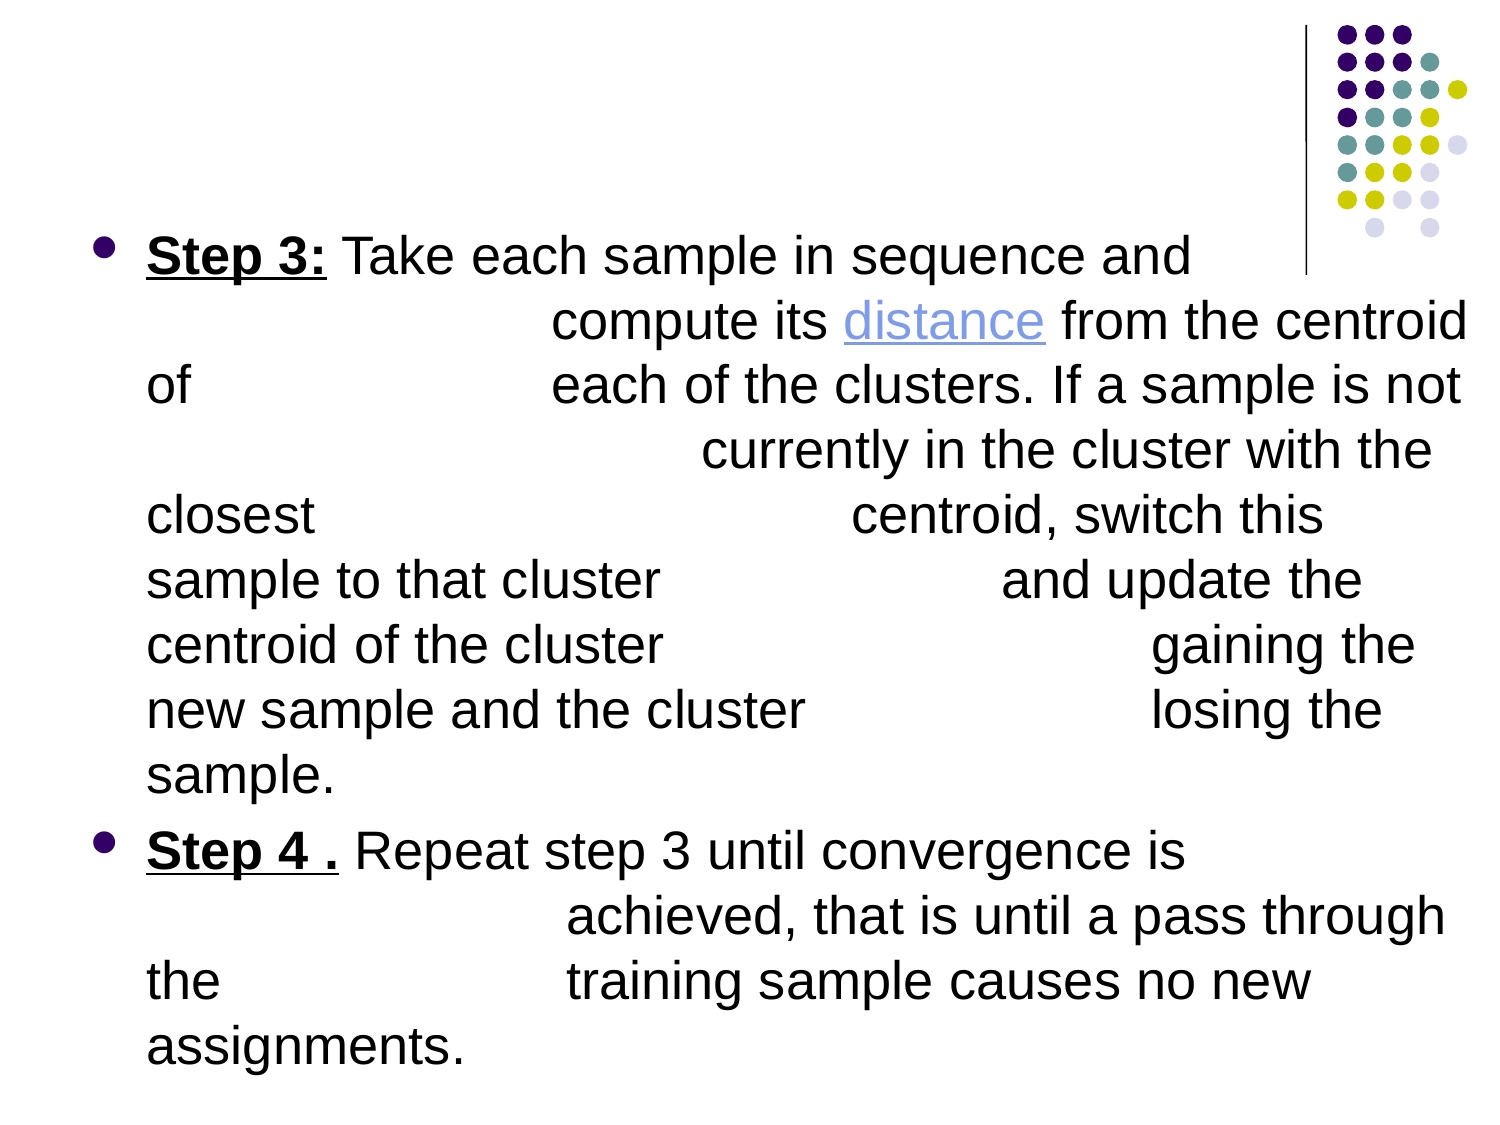

#
Step 3: Take each sample in sequence and 		        	       compute its distance from the centroid of   	        	       each of the clusters. If a sample is not 	              	       currently in the cluster with the closest 	        	 	       centroid, switch this sample to that cluster 	        	       and update the centroid of the cluster 		        	       gaining the new sample and the cluster 	        	       losing the sample.
Step 4 . Repeat step 3 until convergence is 	  	        	        achieved, that is until a pass through the 	        	        training sample causes no new assignments.